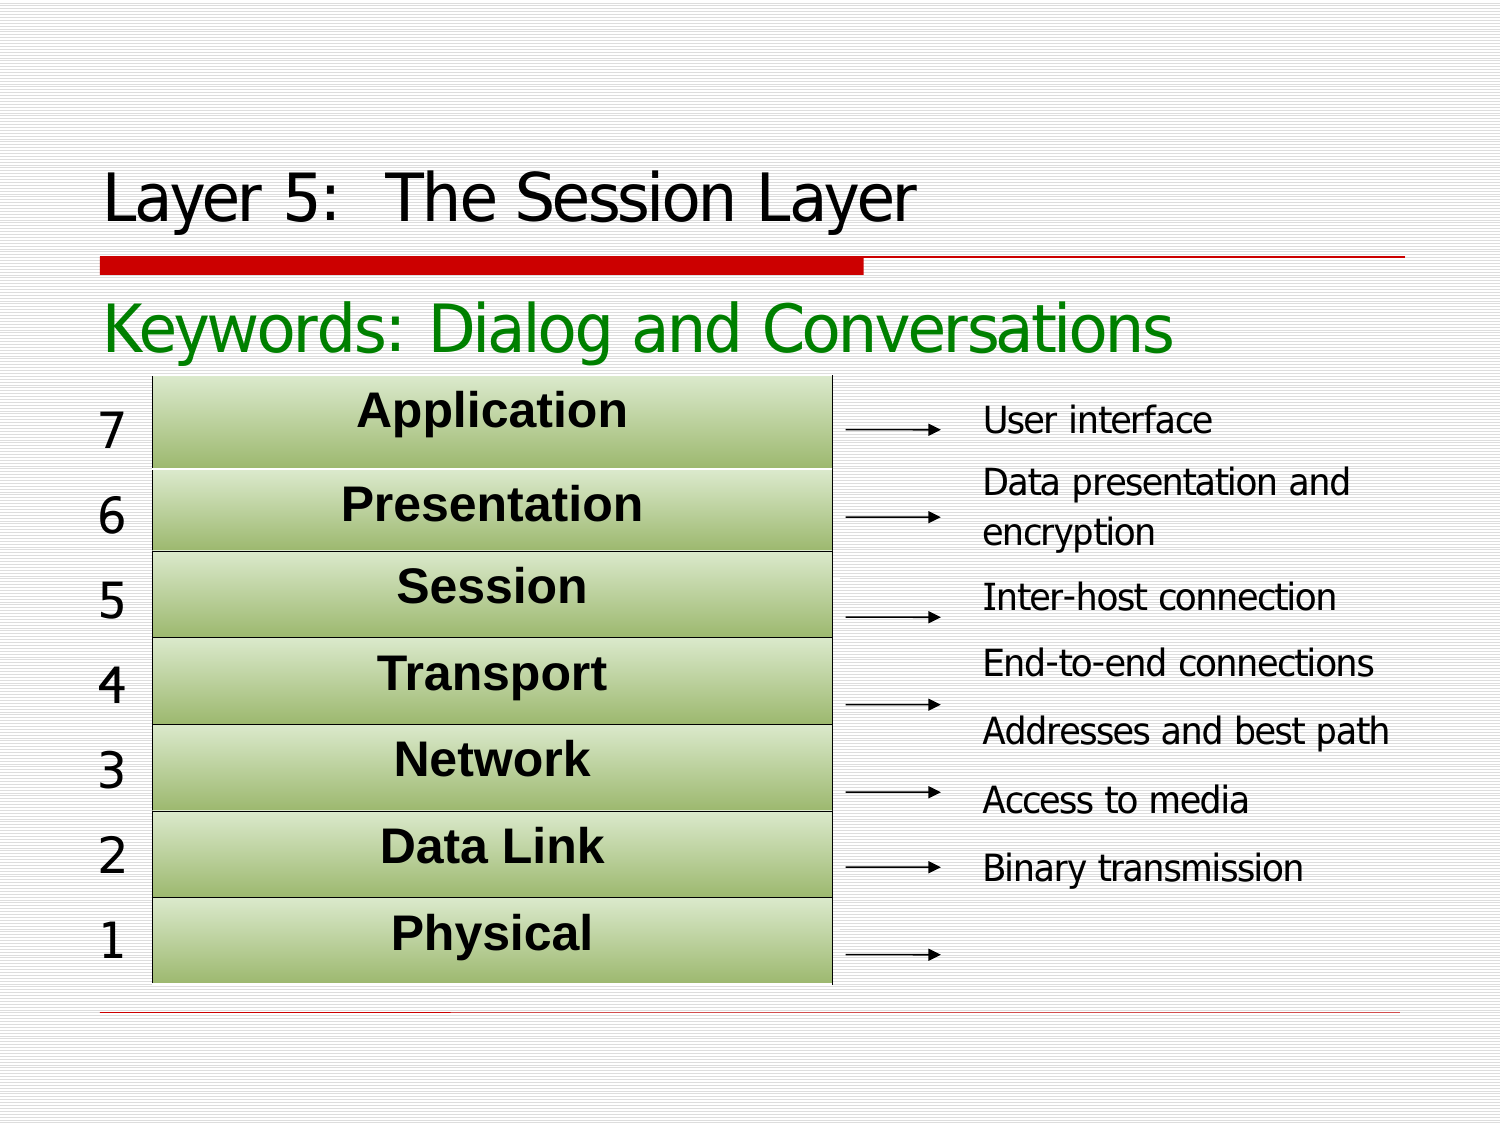

Layer 5:  The Session Layer

User interface
Data presentation and encryption
Inter-host connection
End-to-end connections
Addresses and best path
Access to media
Binary transmission

7
6
5
4
3
2
1
Application
Presentation
Session
Transport
Network
Data Link
Physical

Keywords: Dialog and Conversations
| Application |
| --- |
| Presentation |
| Session |
| Transport |
| Network |
| Data Link |
| Physical |